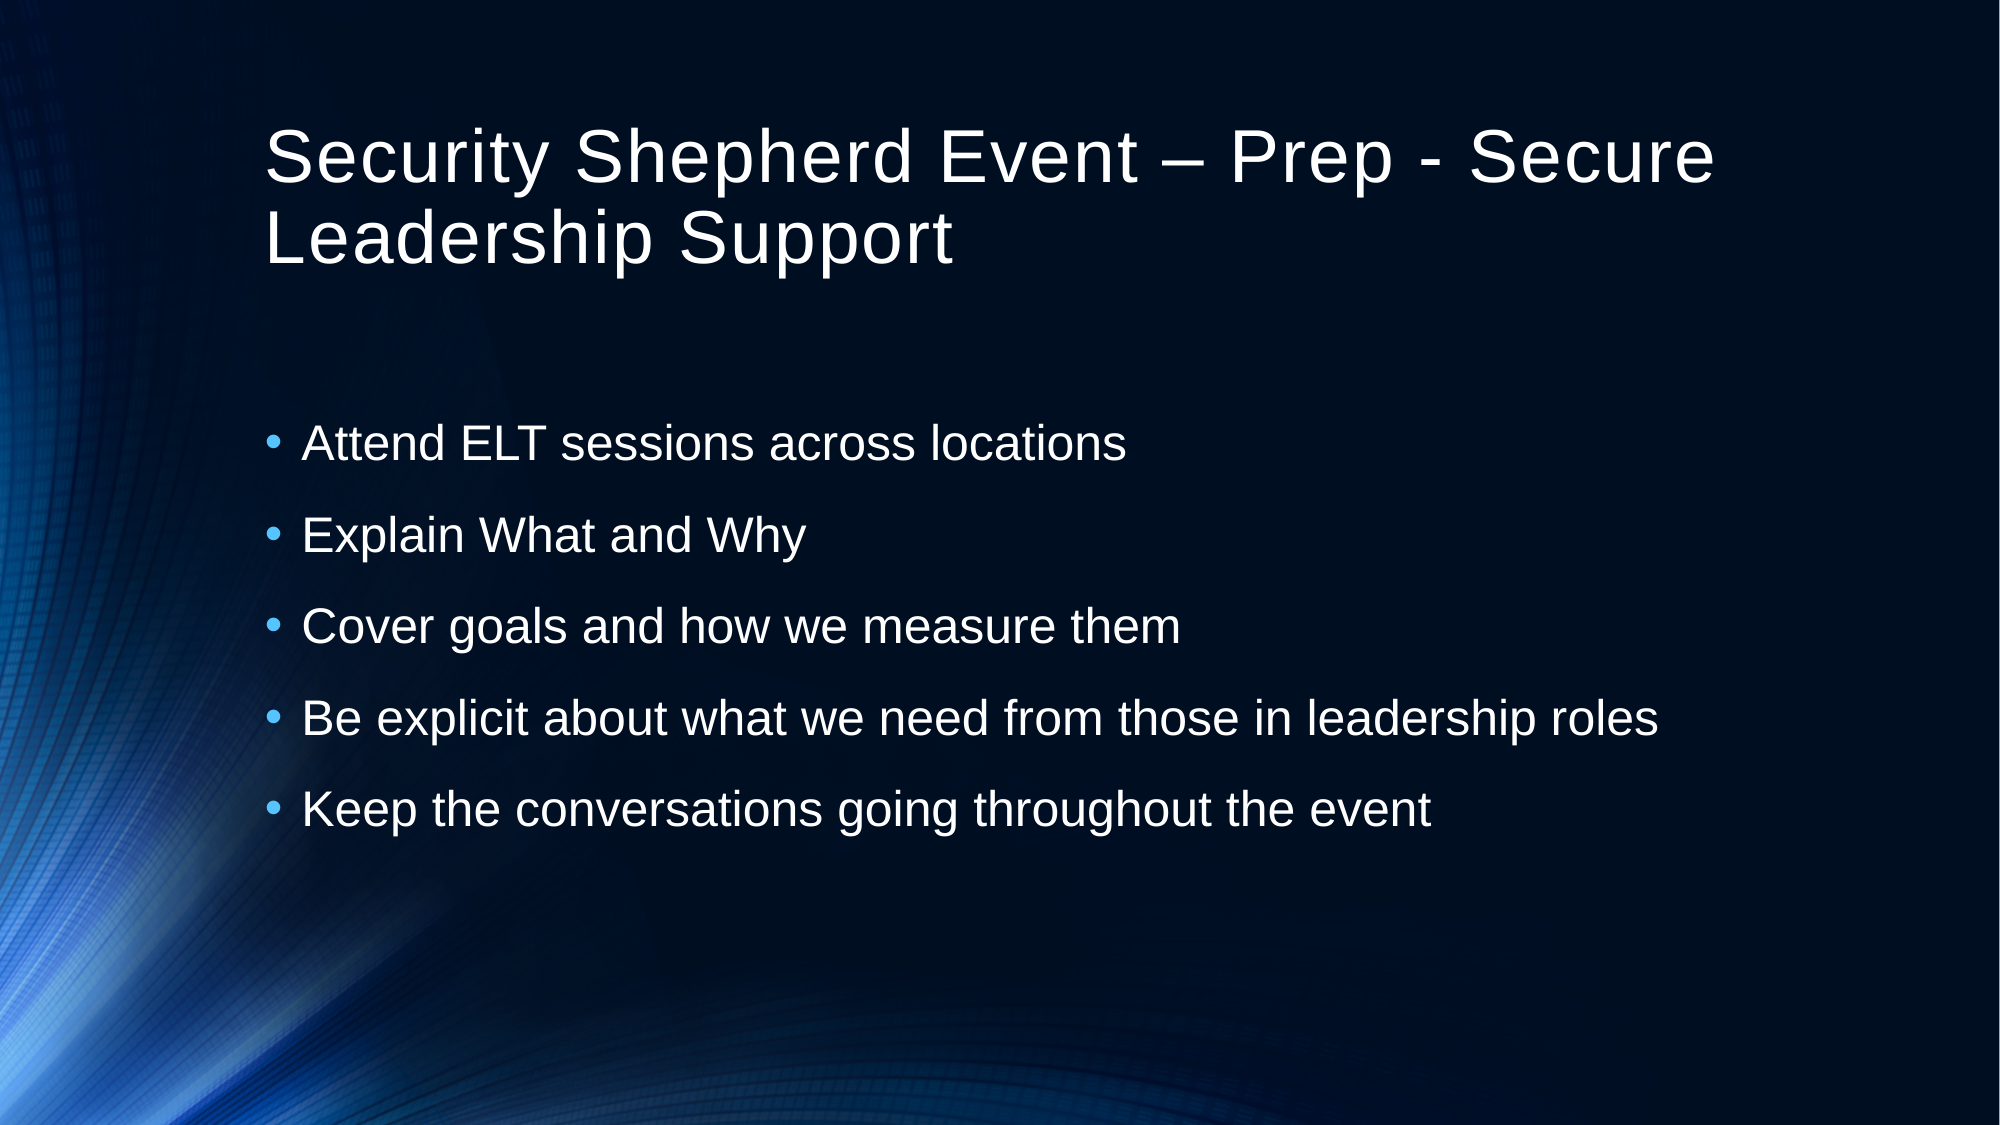

# Security Shepherd Event – Prep - Secure Leadership Support

Attend ELT sessions across locations
Explain What and Why
Cover goals and how we measure them
Be explicit about what we need from those in leadership roles
Keep the conversations going throughout the event